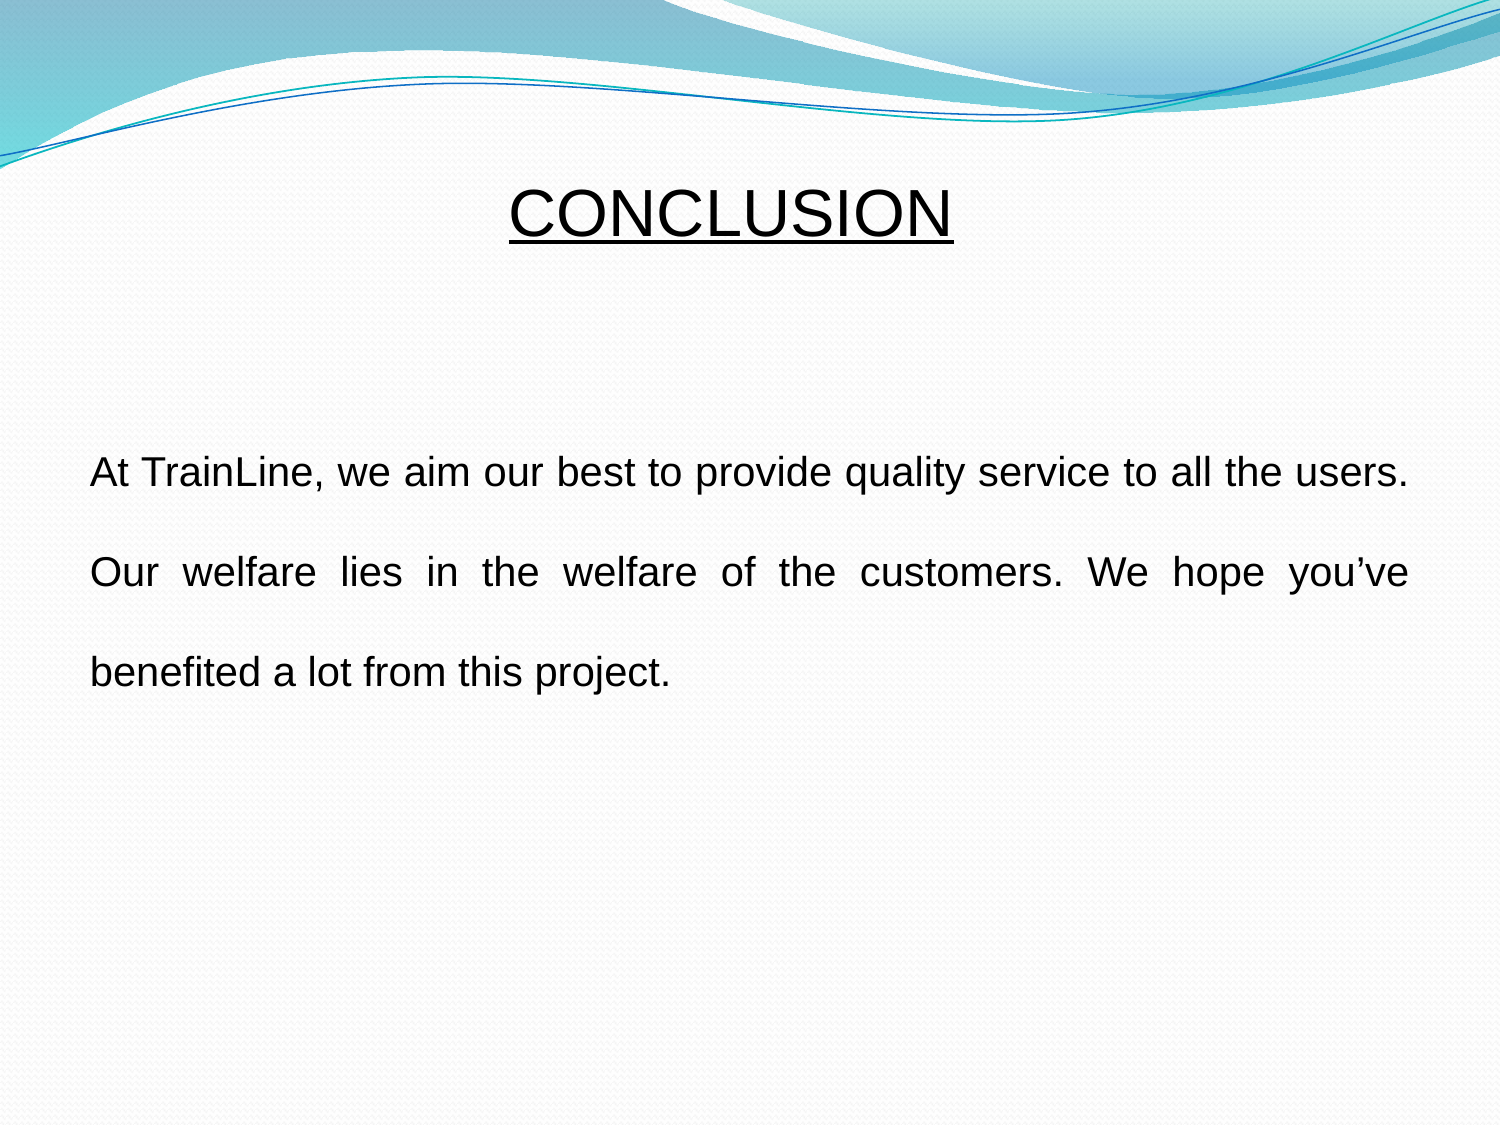

CONCLUSION
At TrainLine, we aim our best to provide quality service to all the users. Our welfare lies in the welfare of the customers. We hope you’ve benefited a lot from this project.